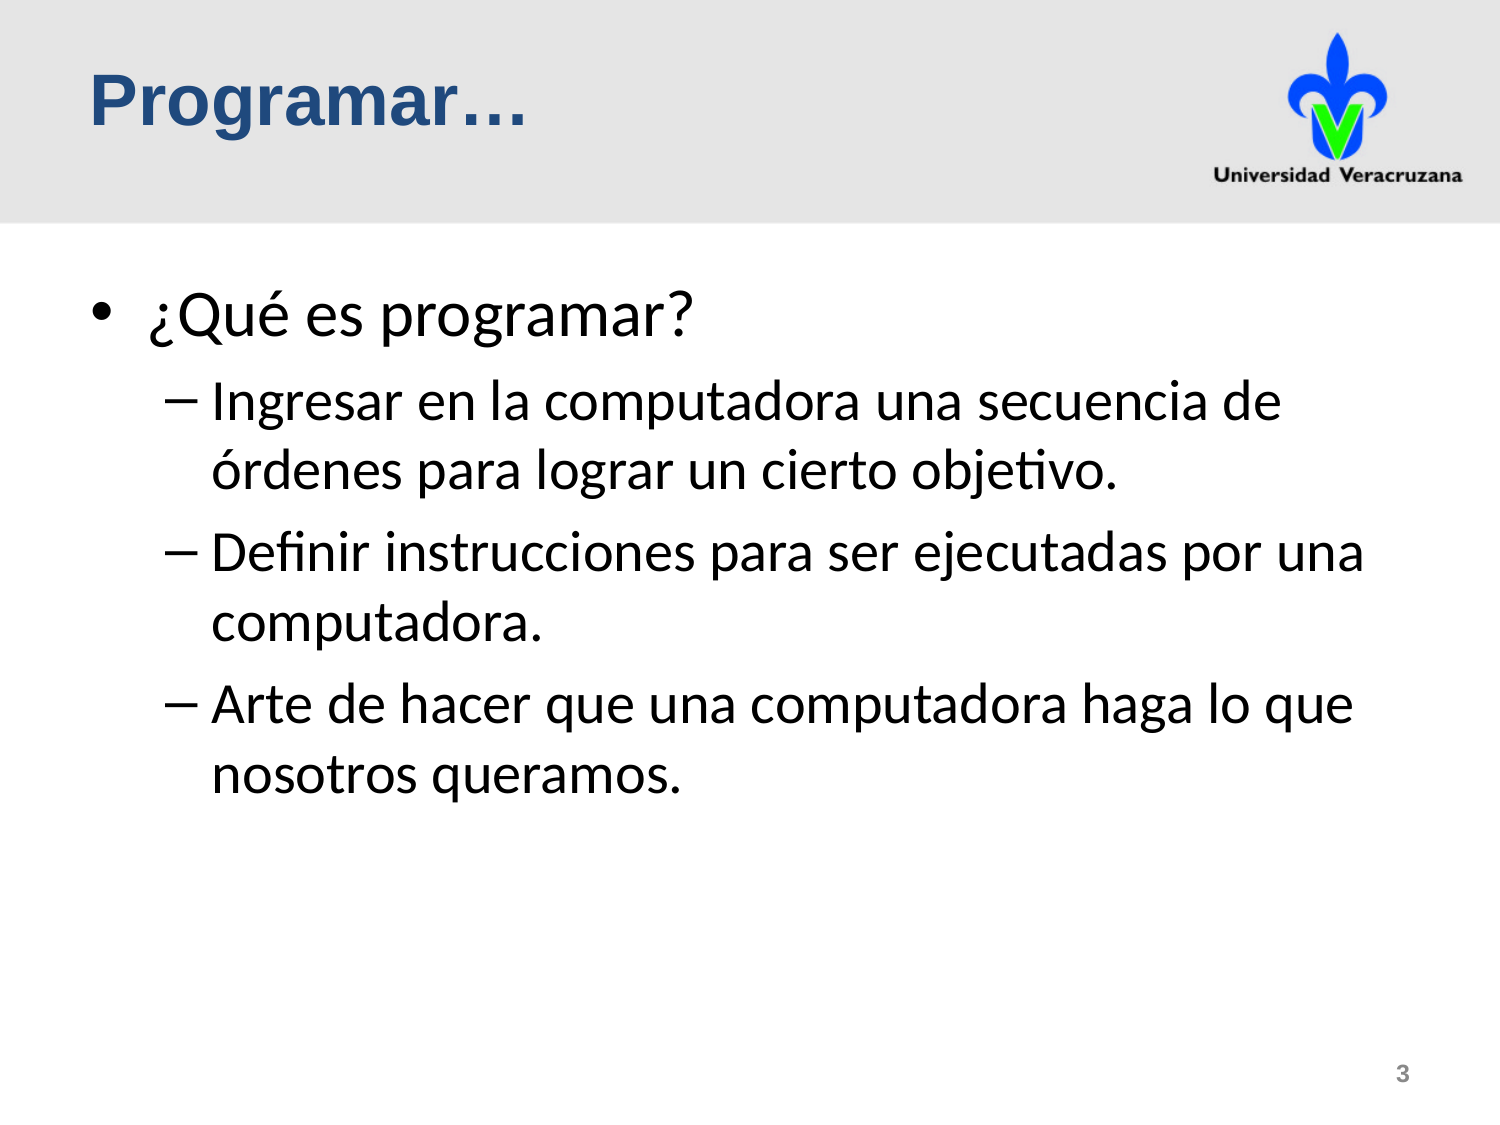

# Programar…
¿Qué es programar?
Ingresar en la computadora una secuencia de órdenes para lograr un cierto objetivo.
Definir instrucciones para ser ejecutadas por una computadora.
Arte de hacer que una computadora haga lo que nosotros queramos.
3